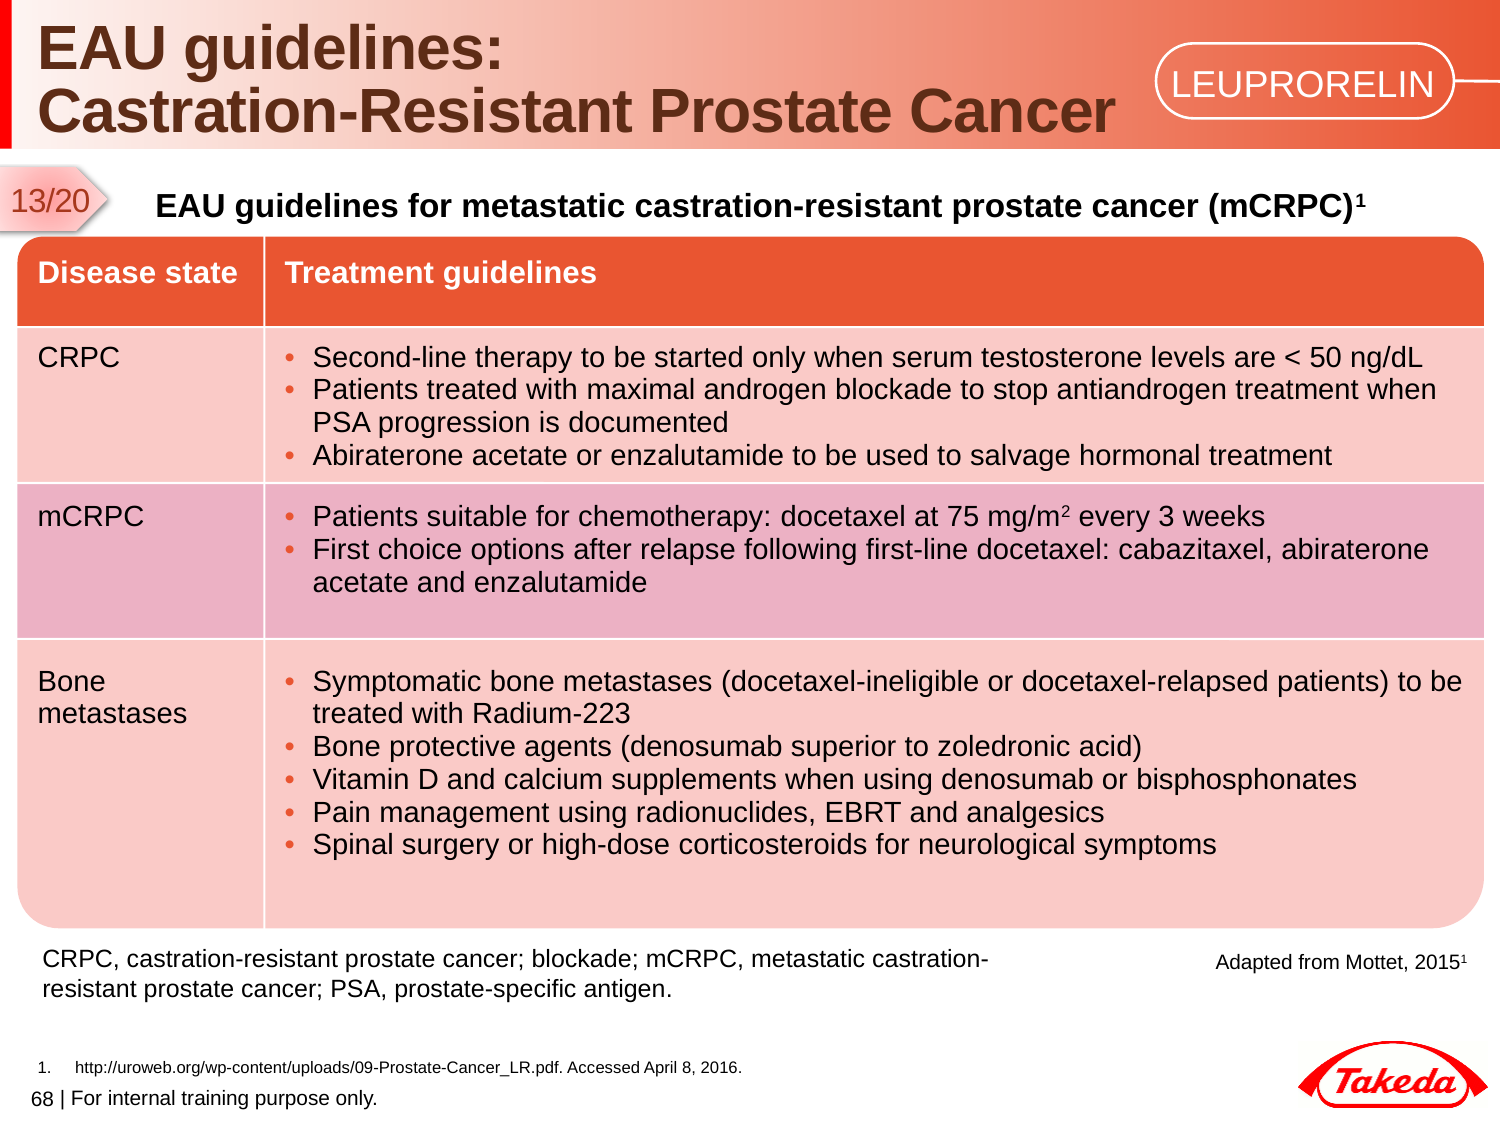

# EAU guidelines: Castration-Resistant Prostate Cancer

13/20
EAU guidelines for metastatic castration-resistant prostate cancer (mCRPC)1

| Disease state | Treatment guidelines |
| --- | --- |
| CRPC | Second-line therapy to be started only when serum testosterone levels are < 50 ng/dL Patients treated with maximal androgen blockade to stop antiandrogen treatment when PSA progression is documented Abiraterone acetate or enzalutamide to be used to salvage hormonal treatment |
| mCRPC | Patients suitable for chemotherapy: docetaxel at 75 mg/m2 every 3 weeks First choice options after relapse following first-line docetaxel: cabazitaxel, abiraterone acetate and enzalutamide |
| Bone metastases | Symptomatic bone metastases (docetaxel-ineligible or docetaxel-relapsed patients) to be treated with Radium-223 Bone protective agents (denosumab superior to zoledronic acid) Vitamin D and calcium supplements when using denosumab or bisphosphonates Pain management using radionuclides, EBRT and analgesics Spinal surgery or high-dose corticosteroids for neurological symptoms |
CRPC, castration-resistant prostate cancer; blockade; mCRPC, metastatic castration-resistant prostate cancer; PSA, prostate-specific antigen.
Adapted from Mottet, 20151
http://uroweb.org/wp-content/uploads/09-Prostate-Cancer_LR.pdf. Accessed April 8, 2016.